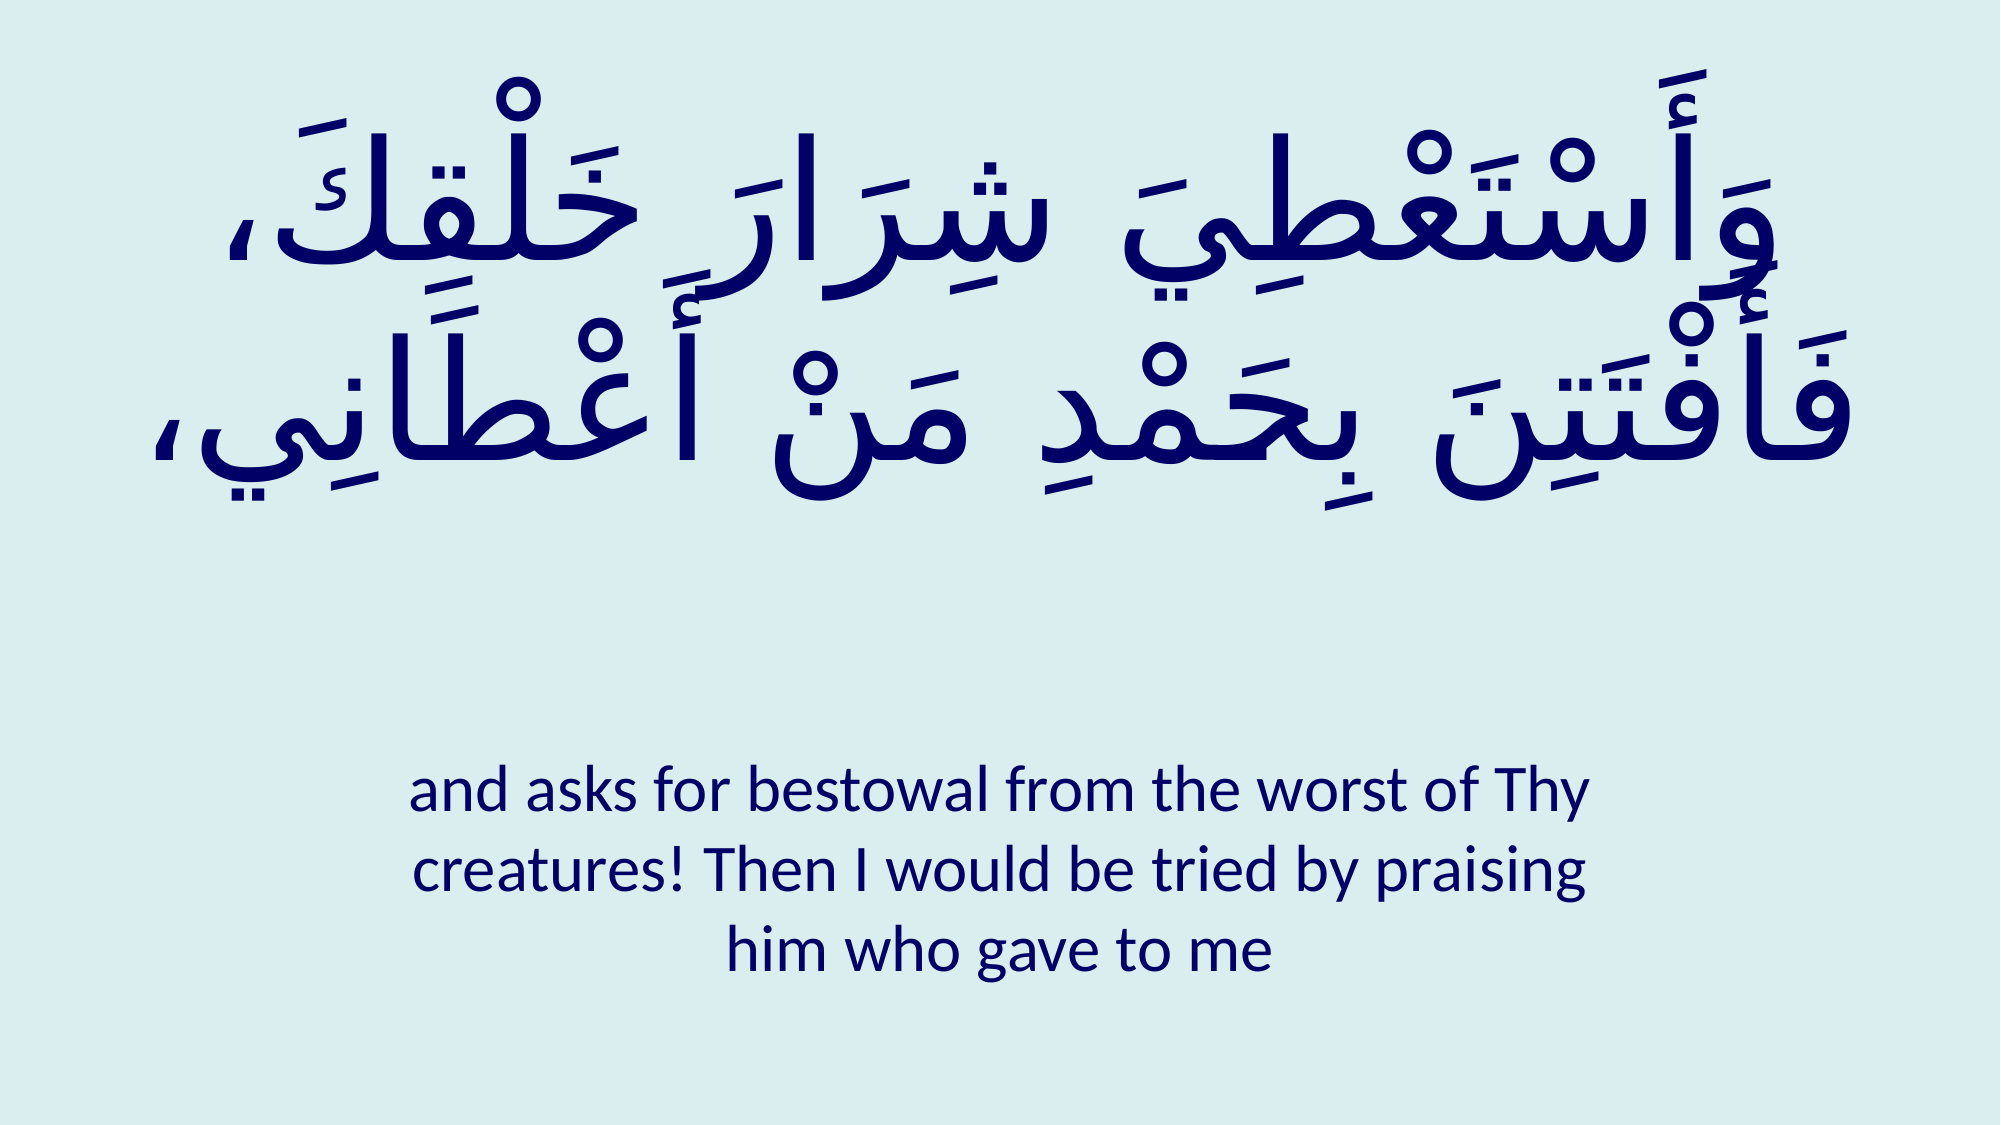

# وَأَسْتَعْطِيَ شِرَارَ خَلْقِكَ، فَأَفْتَتِنَ بِحَمْدِ مَنْ أَعْطَانِي،
and asks for bestowal from the worst of Thy creatures! Then I would be tried by praising him who gave to me